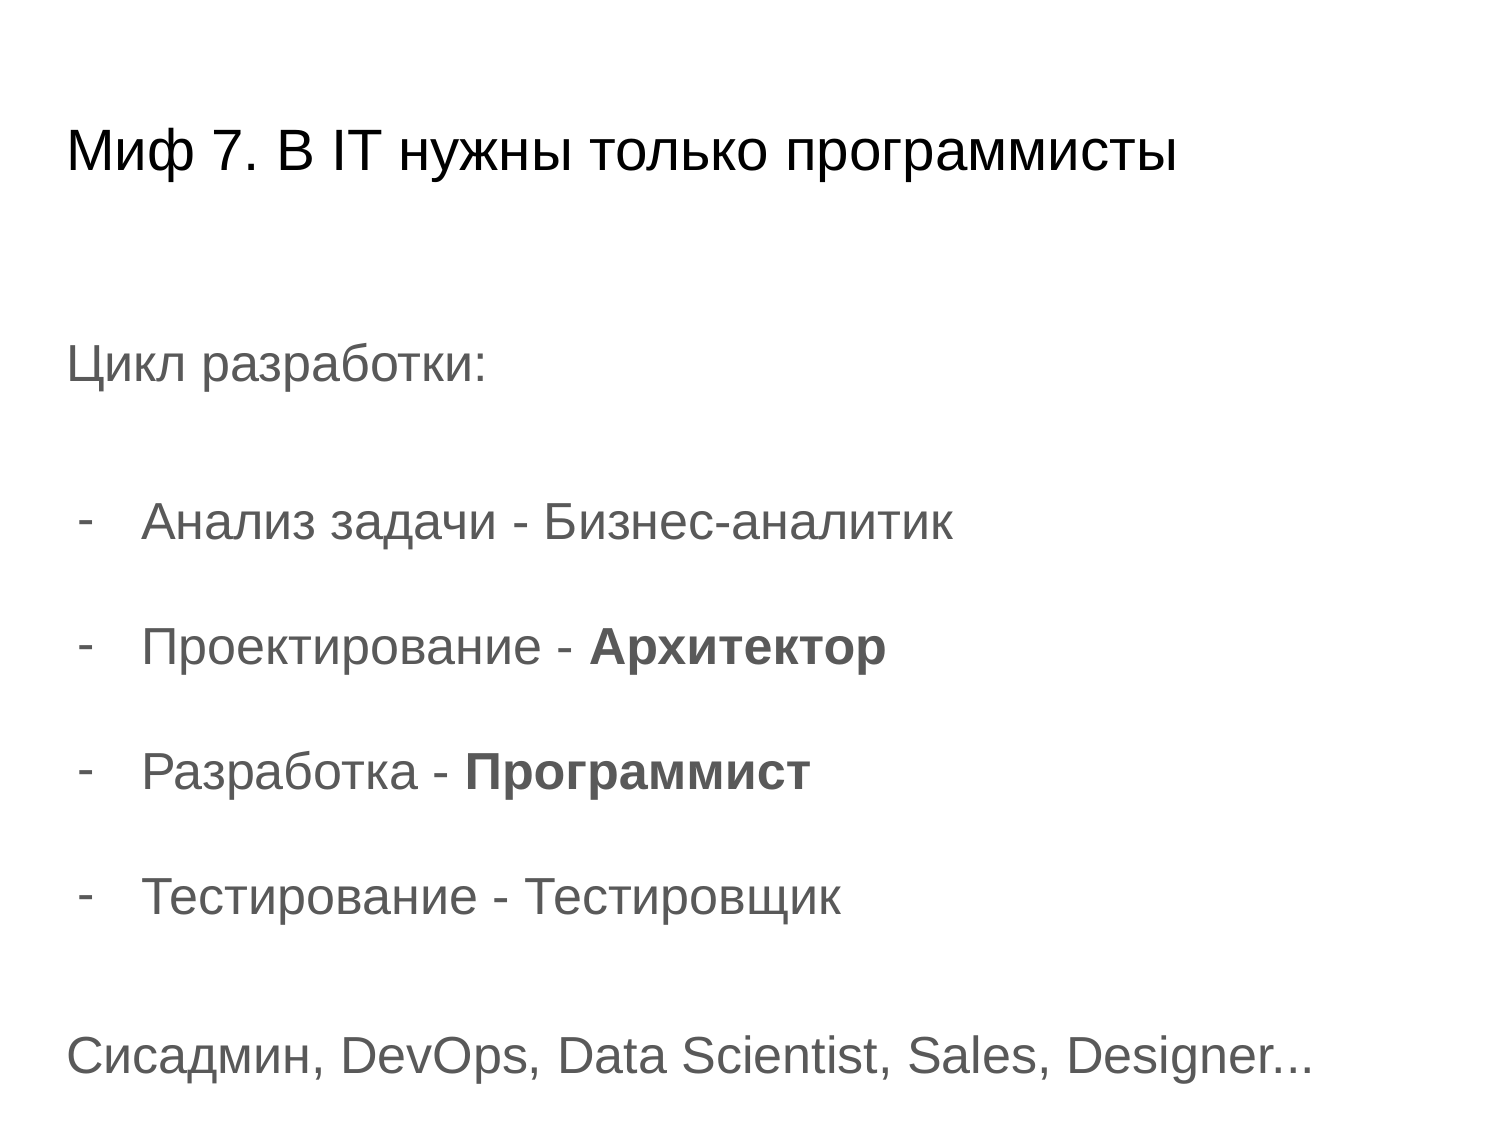

# Миф 7. В IT нужны только программисты
Цикл разработки:
Анализ задачи - Бизнес-аналитик
Проектирование - Архитектор
Разработка - Программист
Тестирование - Тестировщик
Сисадмин, DevOps, Data Scientist, Sales, Designer...